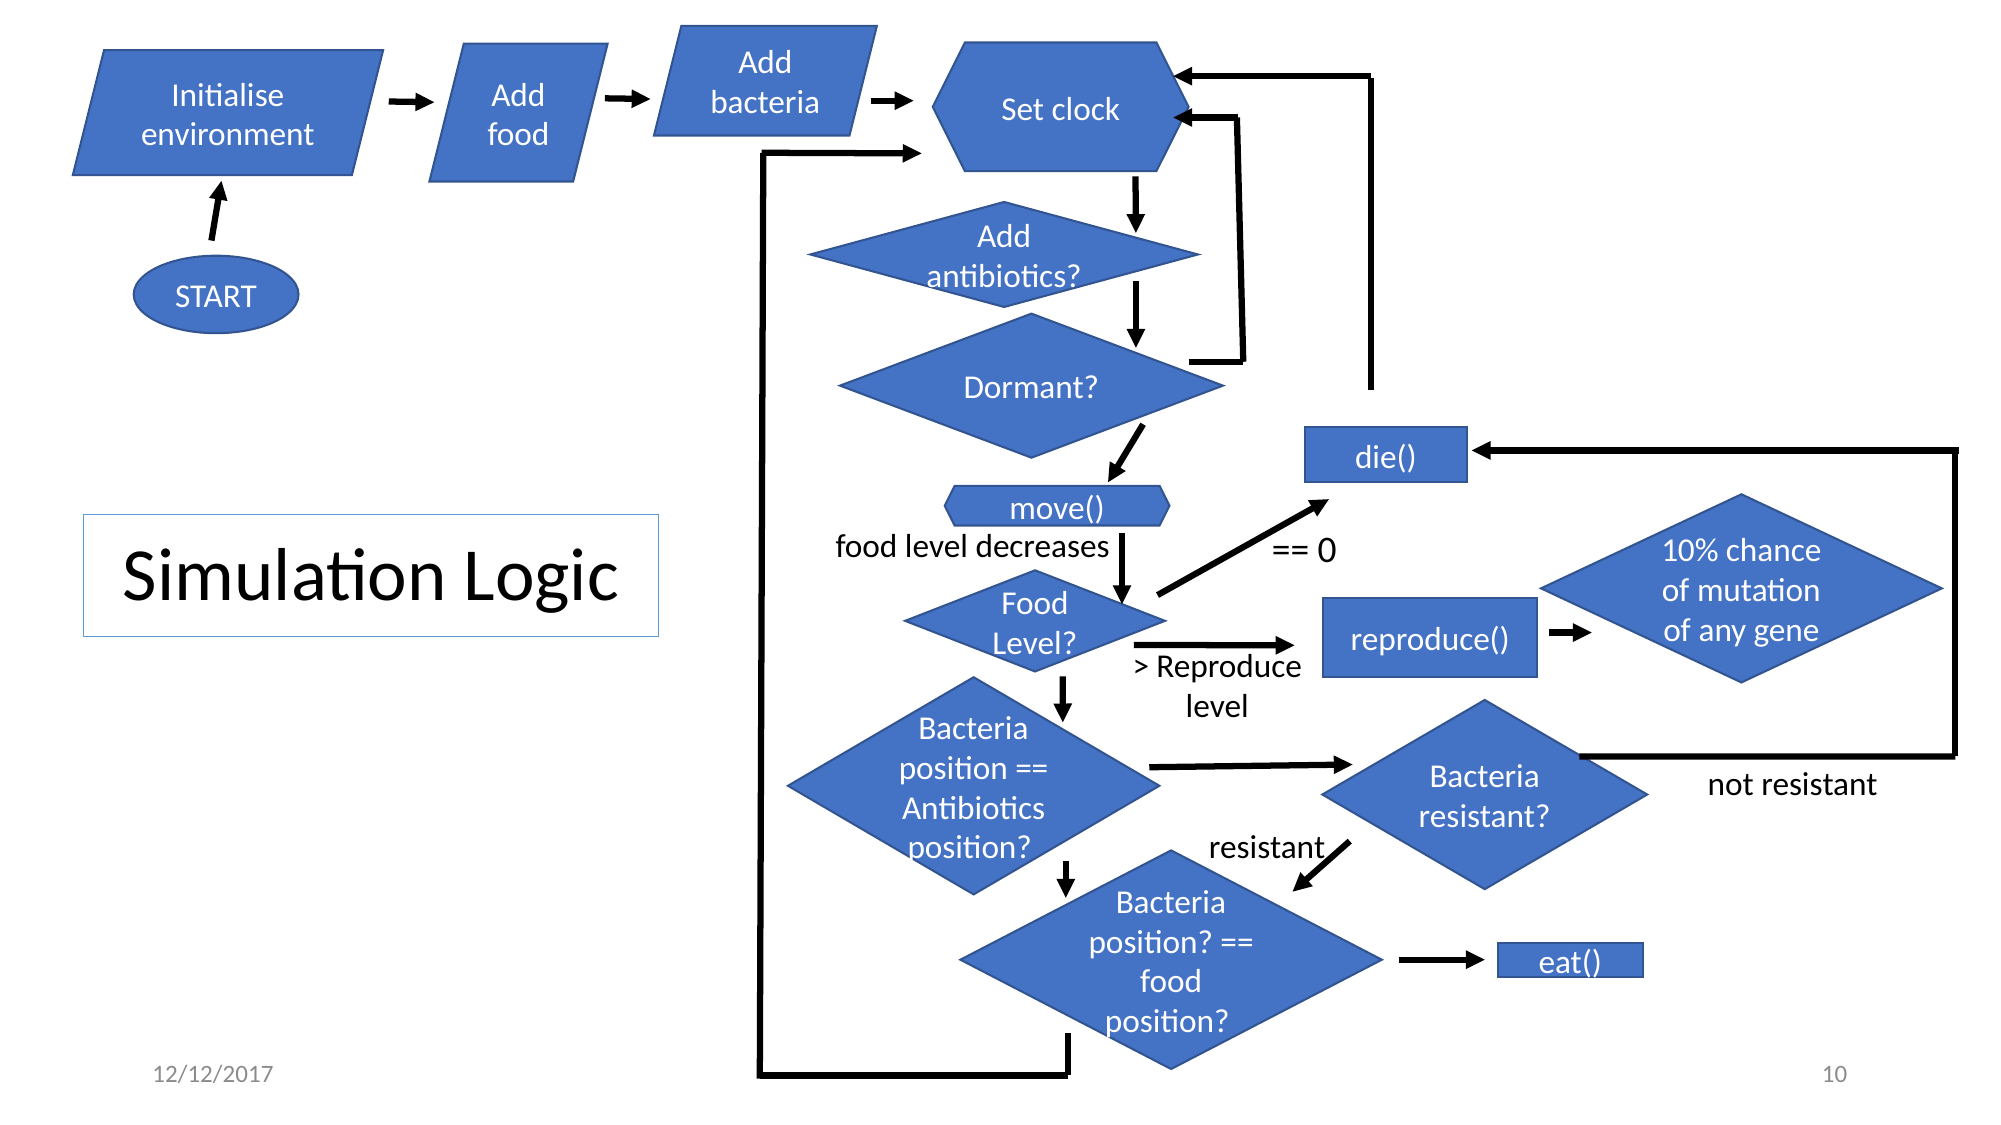

Add bacteria
Add food
Set clock
Initialise environment
Add antibiotics?
START
Dormant?
die()
move()
10% chance of mutation of any gene
# Simulation Logic
food level decreases
== 0
Food Level?
reproduce()
> Reproduce level
Bacteria position == Antibiotics position?
Bacteria resistant?
not resistant
resistant
Bacteria position? == food position?
eat()
12/12/2017

10